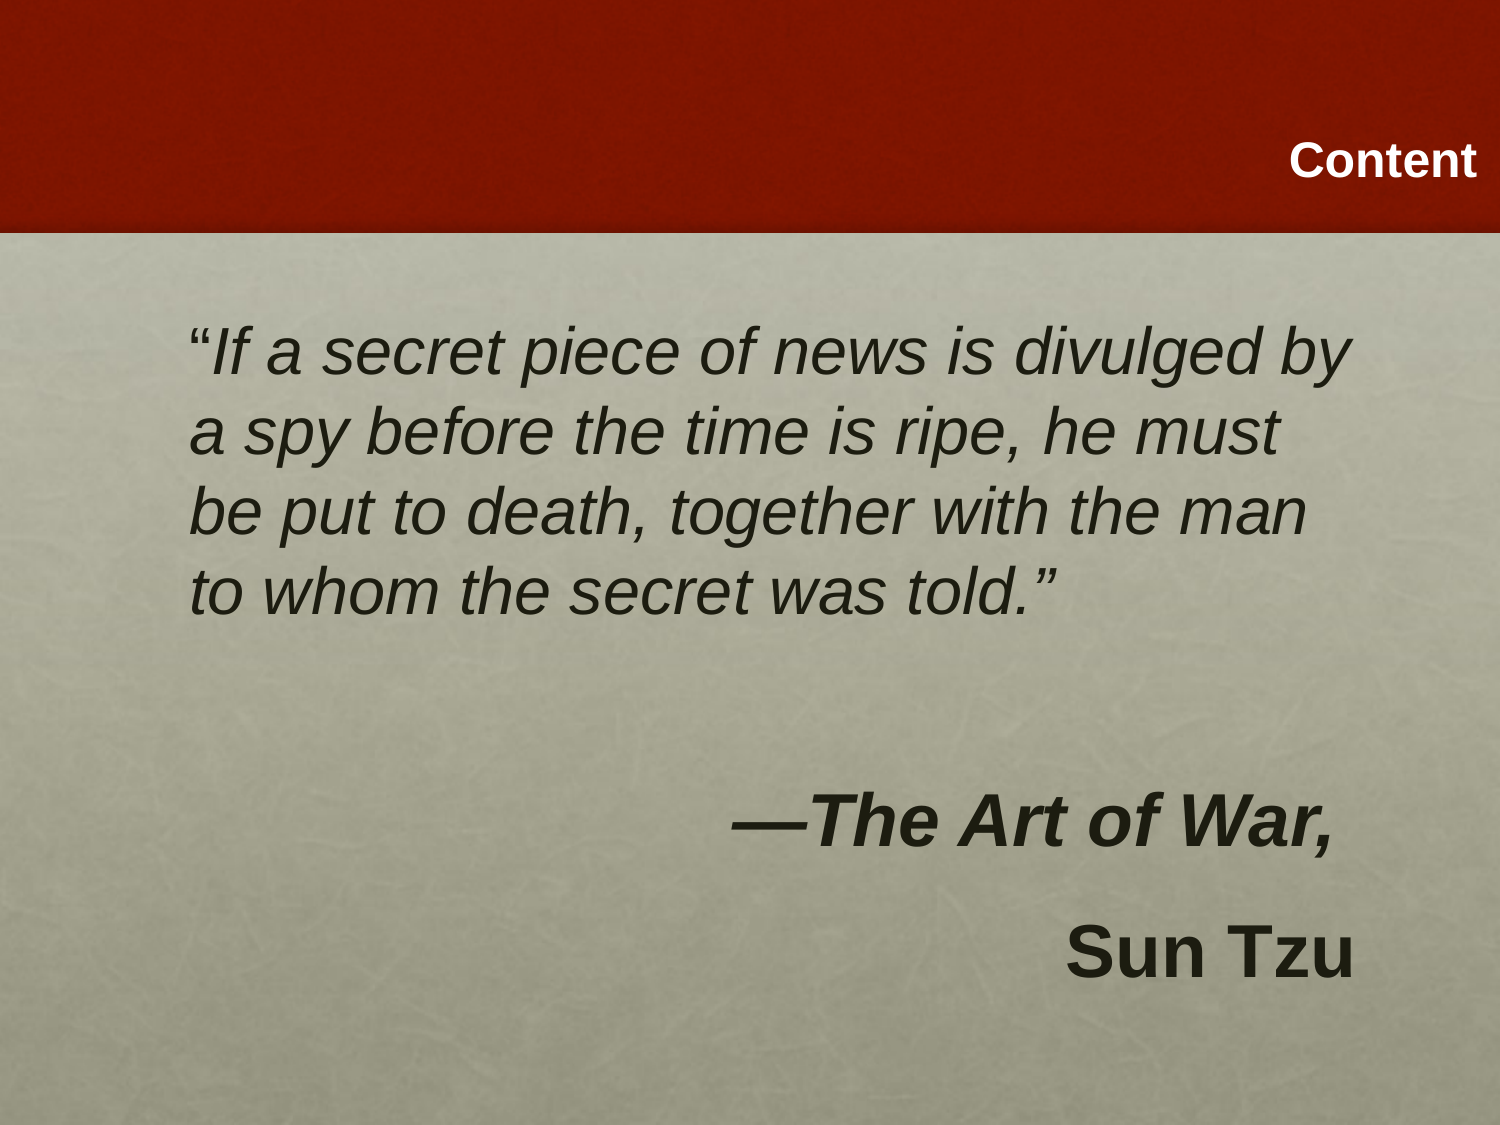

“If a secret piece of news is divulged by a spy before the time is ripe, he must be put to death, together with the man to whom the secret was told.”

	—The Art of War,
Sun Tzu